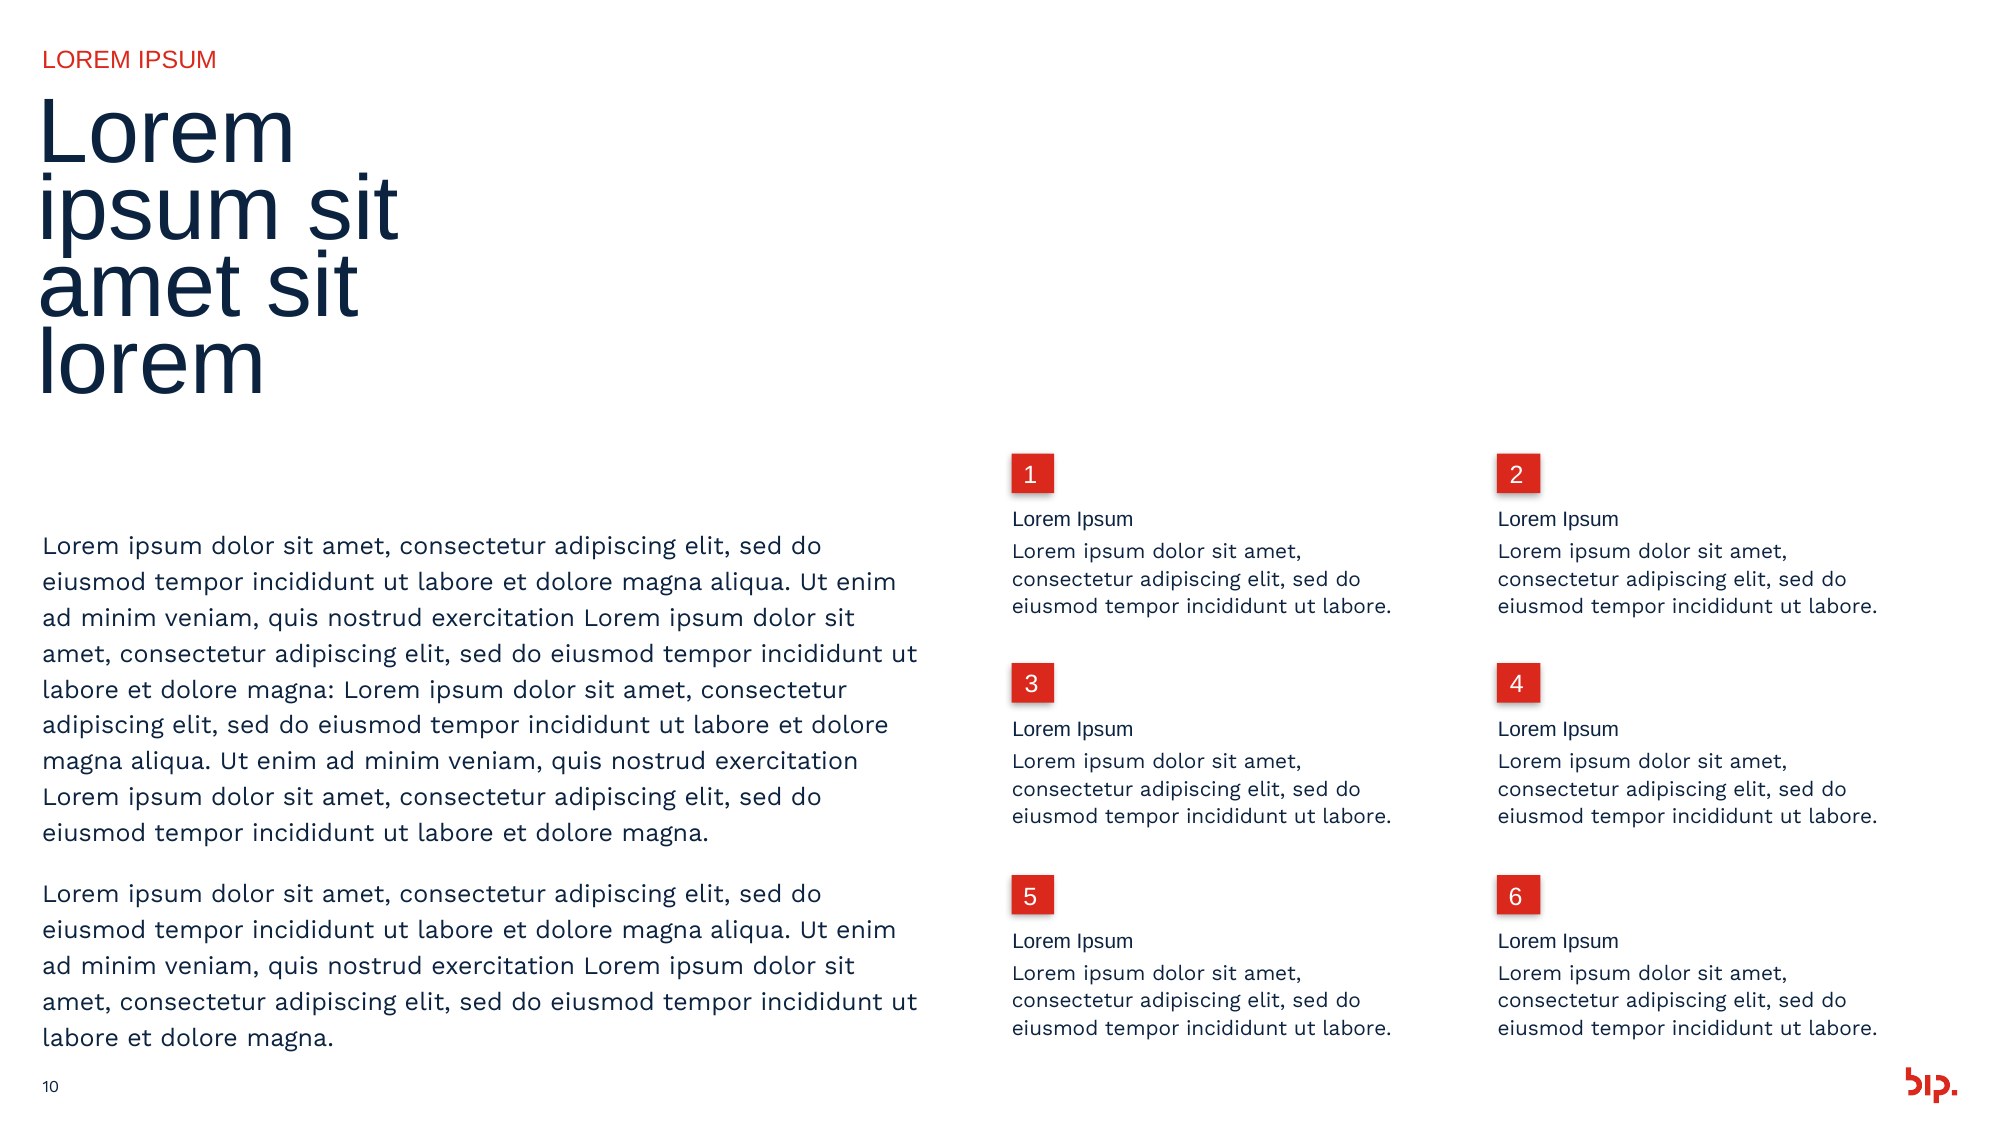

LOREM IPSUM
Lorem ipsum sit amet sit lorem
1
2

Lorem Ipsum
Lorem Ipsum
Lorem ipsum dolor sit amet, consectetur adipiscing elit, sed do eiusmod tempor incididunt ut labore et dolore magna aliqua. Ut enim ad minim veniam, quis nostrud exercitation Lorem ipsum dolor sit amet, consectetur adipiscing elit, sed do eiusmod tempor incididunt ut labore et dolore magna: Lorem ipsum dolor sit amet, consectetur adipiscing elit, sed do eiusmod tempor incididunt ut labore et dolore magna aliqua. Ut enim ad minim veniam, quis nostrud exercitation Lorem ipsum dolor sit amet, consectetur adipiscing elit, sed do eiusmod tempor incididunt ut labore et dolore magna.
Lorem ipsum dolor sit amet, consectetur adipiscing elit, sed do eiusmod tempor incididunt ut labore et dolore magna aliqua. Ut enim ad minim veniam, quis nostrud exercitation Lorem ipsum dolor sit amet, consectetur adipiscing elit, sed do eiusmod tempor incididunt ut labore et dolore magna.
Lorem ipsum dolor sit amet, consectetur adipiscing elit, sed do eiusmod tempor incididunt ut labore.
Lorem ipsum dolor sit amet, consectetur adipiscing elit, sed do eiusmod tempor incididunt ut labore.
3
4

Lorem Ipsum
Lorem Ipsum
Lorem ipsum dolor sit amet, consectetur adipiscing elit, sed do eiusmod tempor incididunt ut labore.
Lorem ipsum dolor sit amet, consectetur adipiscing elit, sed do eiusmod tempor incididunt ut labore.
5
6

Lorem Ipsum
Lorem Ipsum
Lorem ipsum dolor sit amet, consectetur adipiscing elit, sed do eiusmod tempor incididunt ut labore.
Lorem ipsum dolor sit amet, consectetur adipiscing elit, sed do eiusmod tempor incididunt ut labore.